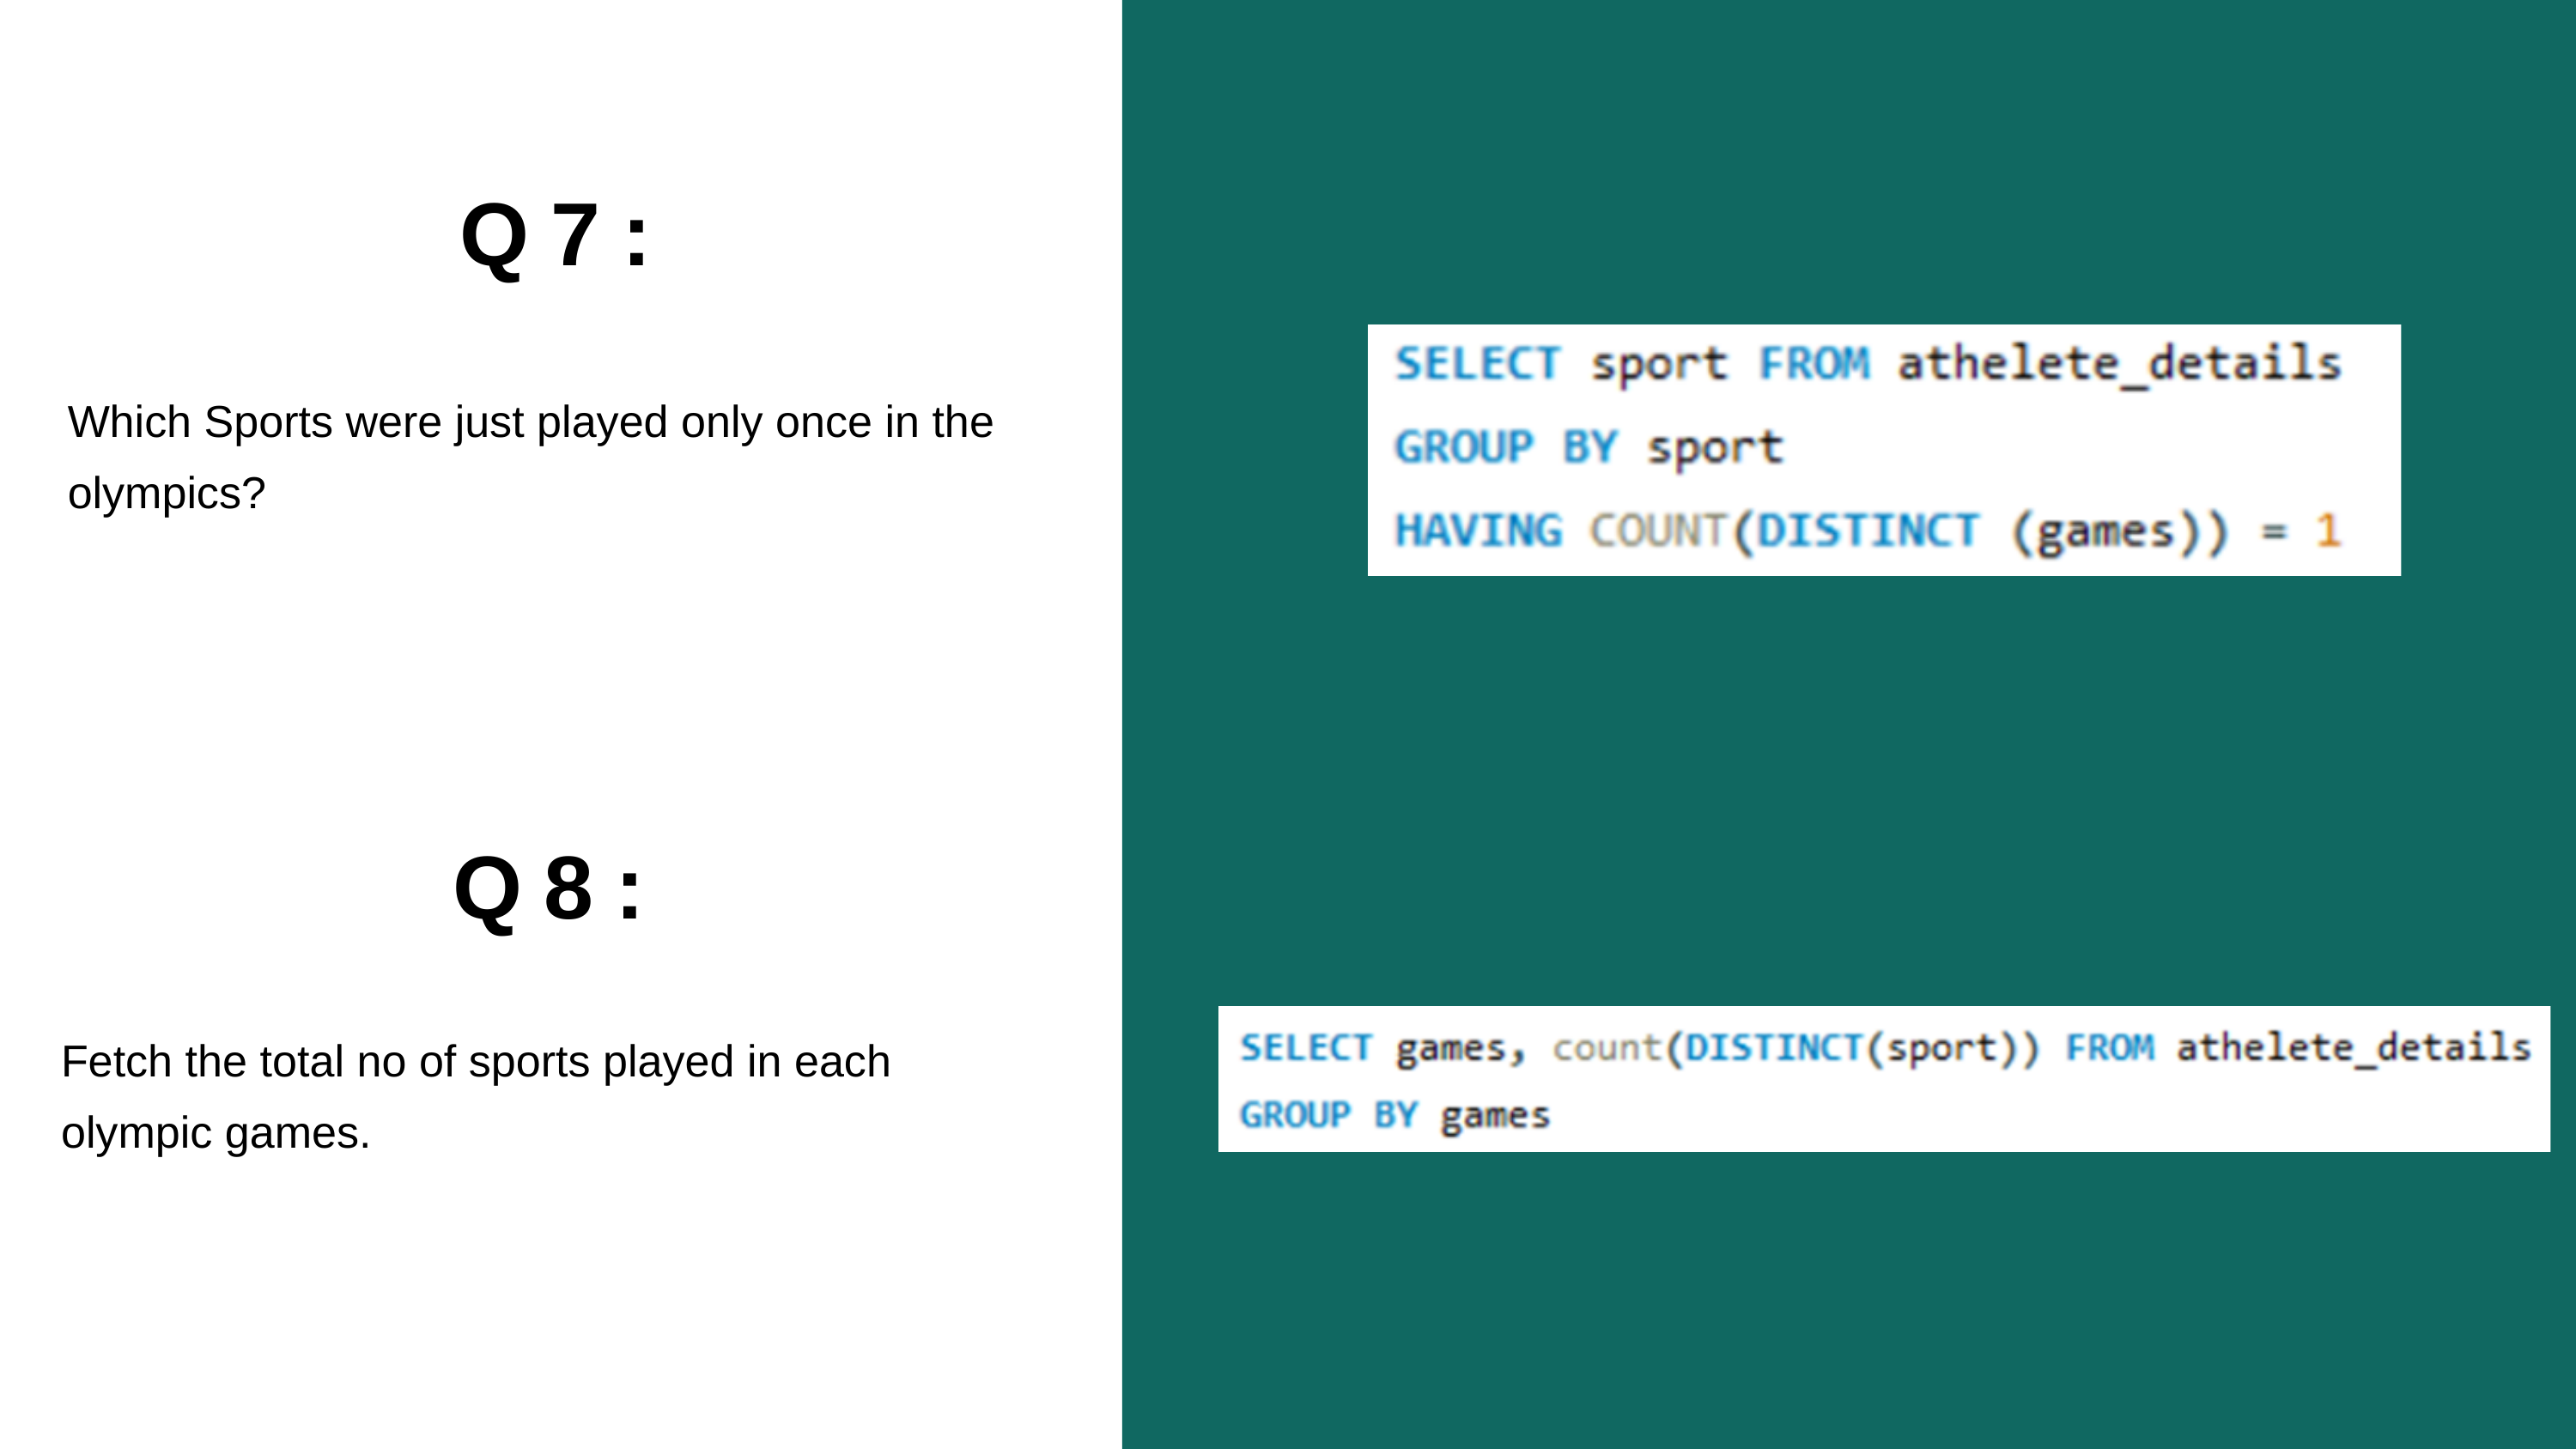

Q 7 :

Which Sports were just played only once in the olympics?
Q 8 :

Fetch the total no of sports played in each olympic games.